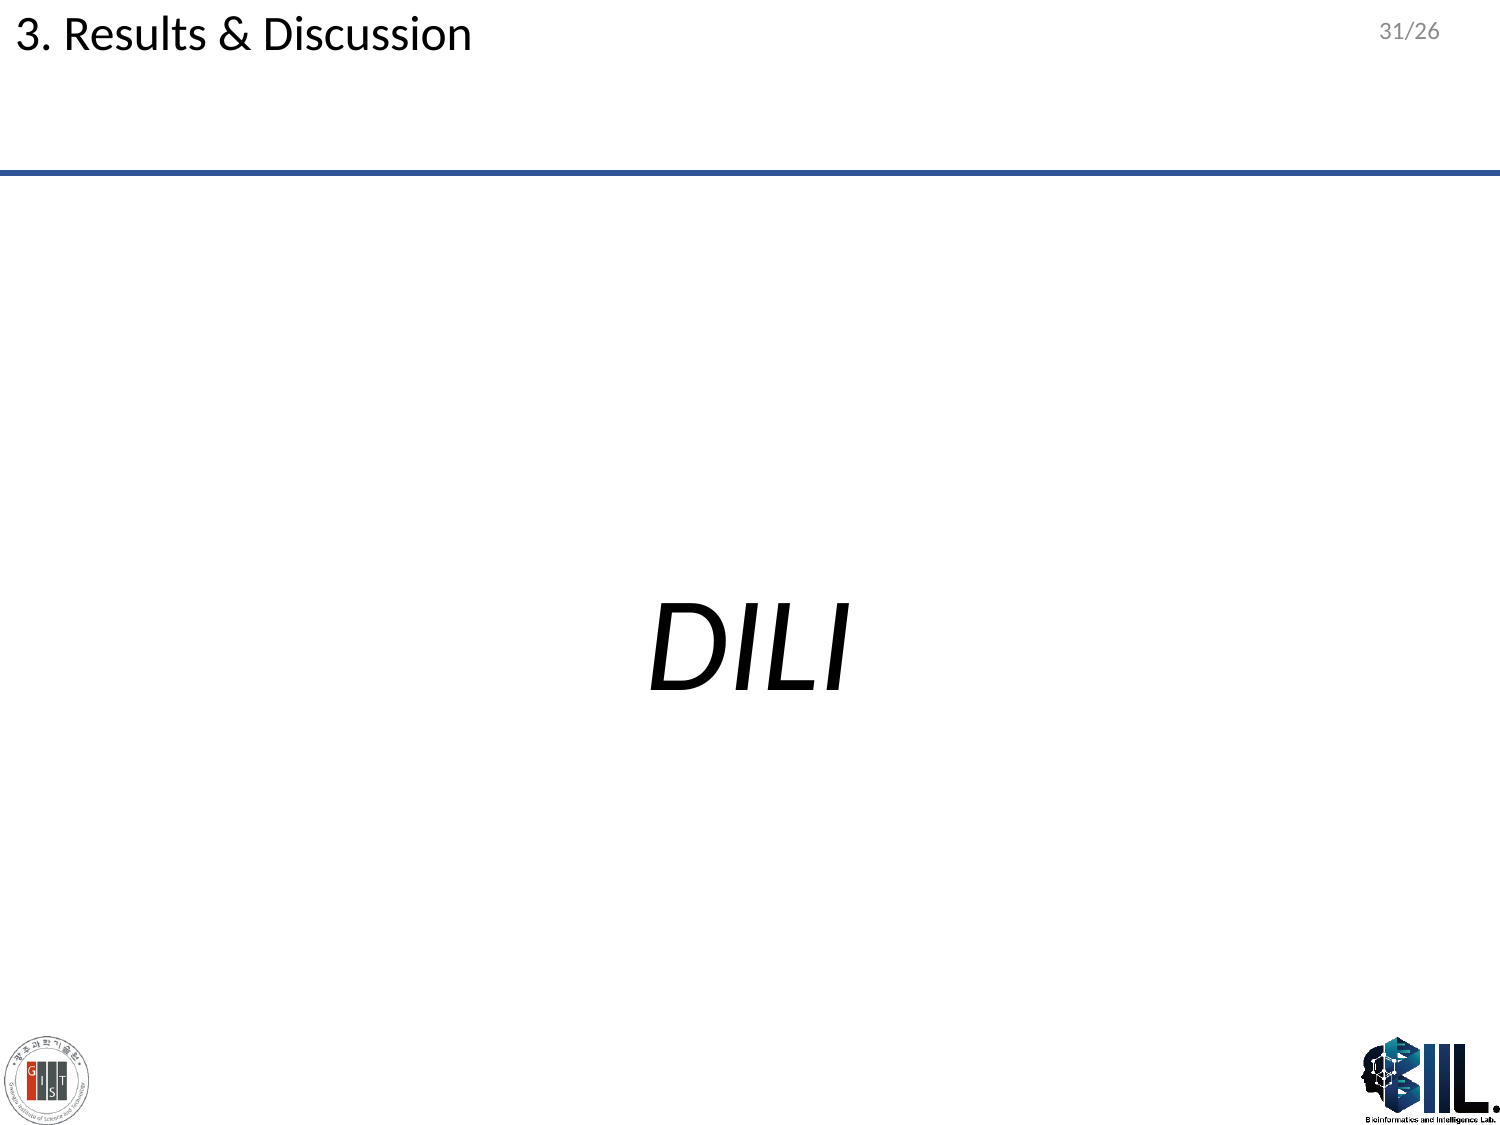

31/26
# 3. Results & Discussion
DILI